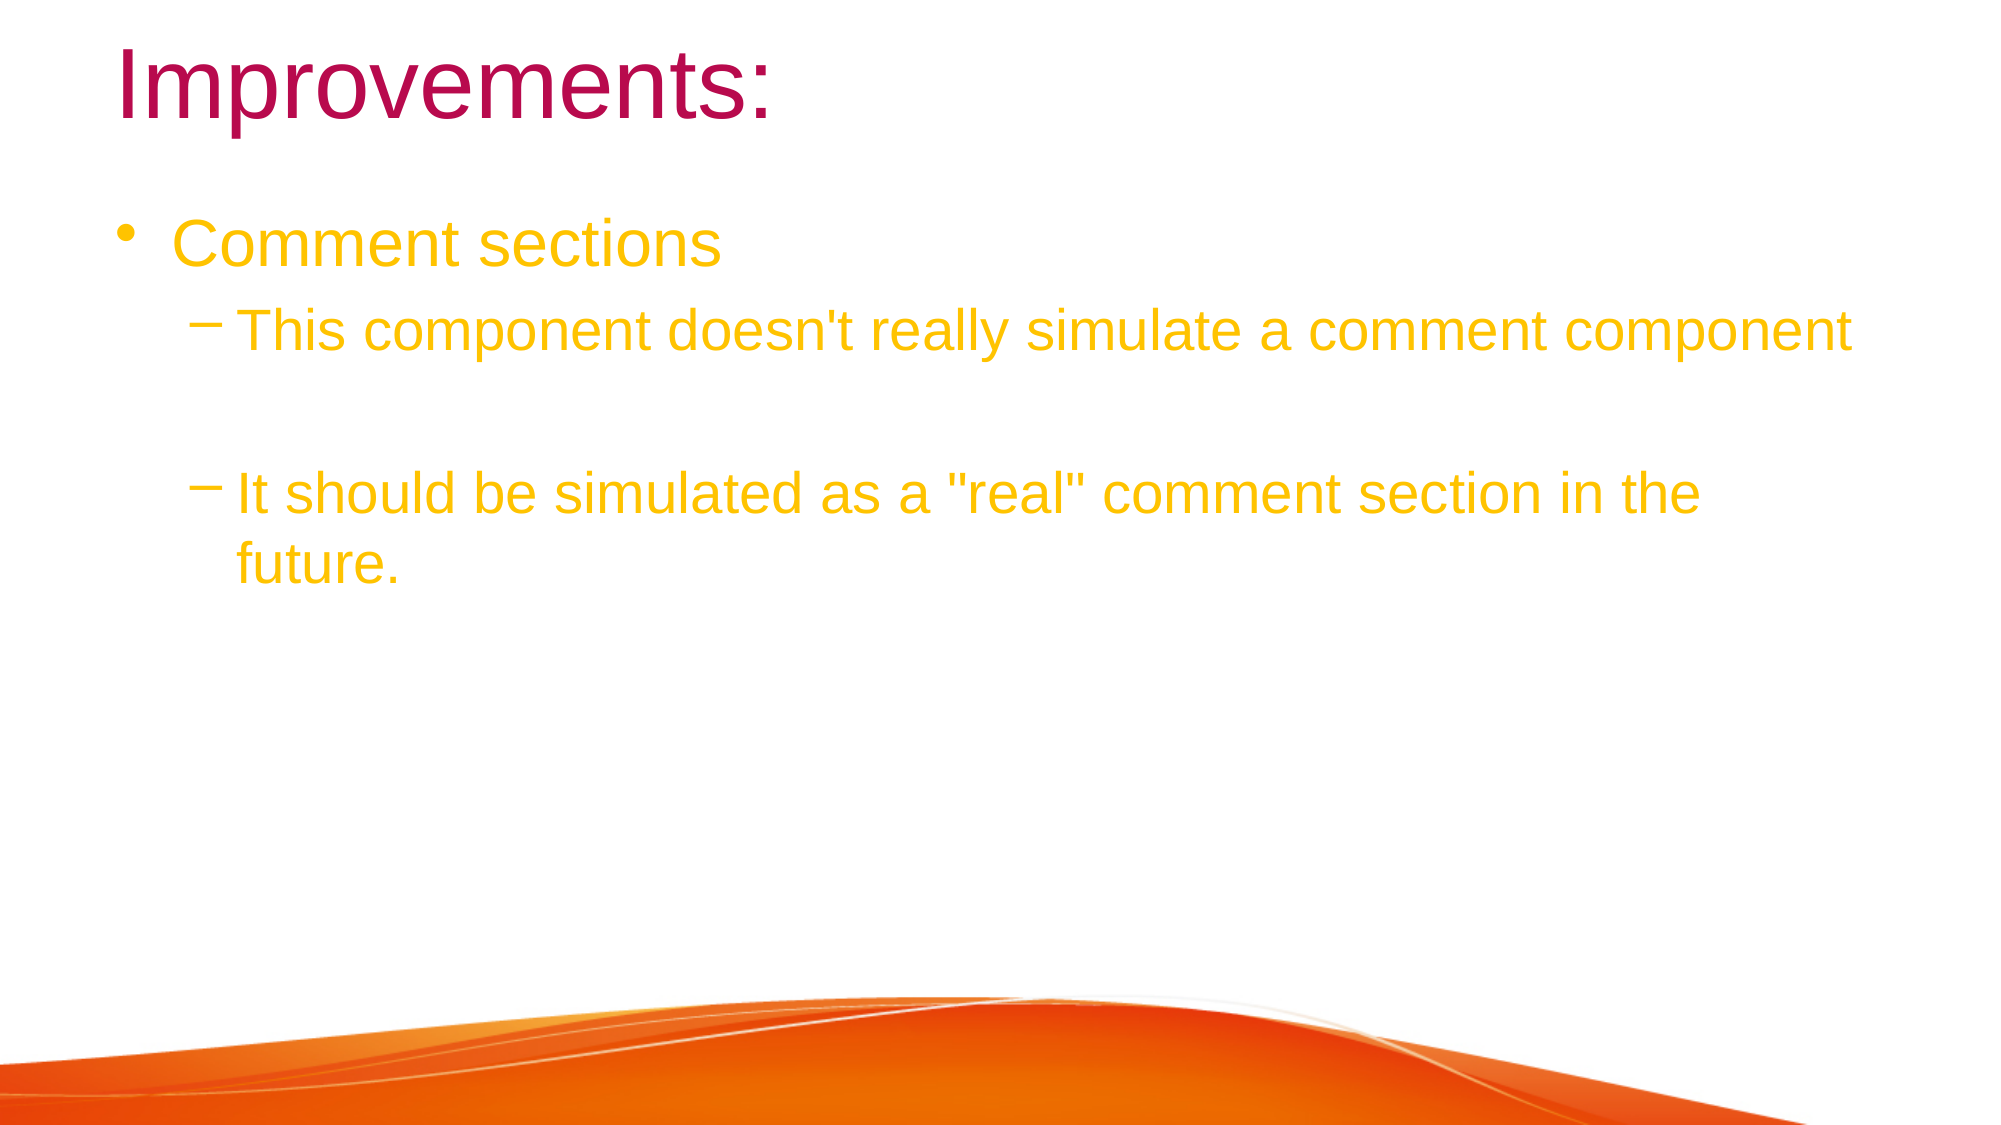

# Improvements:
Comment sections
This component doesn't really simulate a comment component

It should be simulated as a "real" comment section in the future.